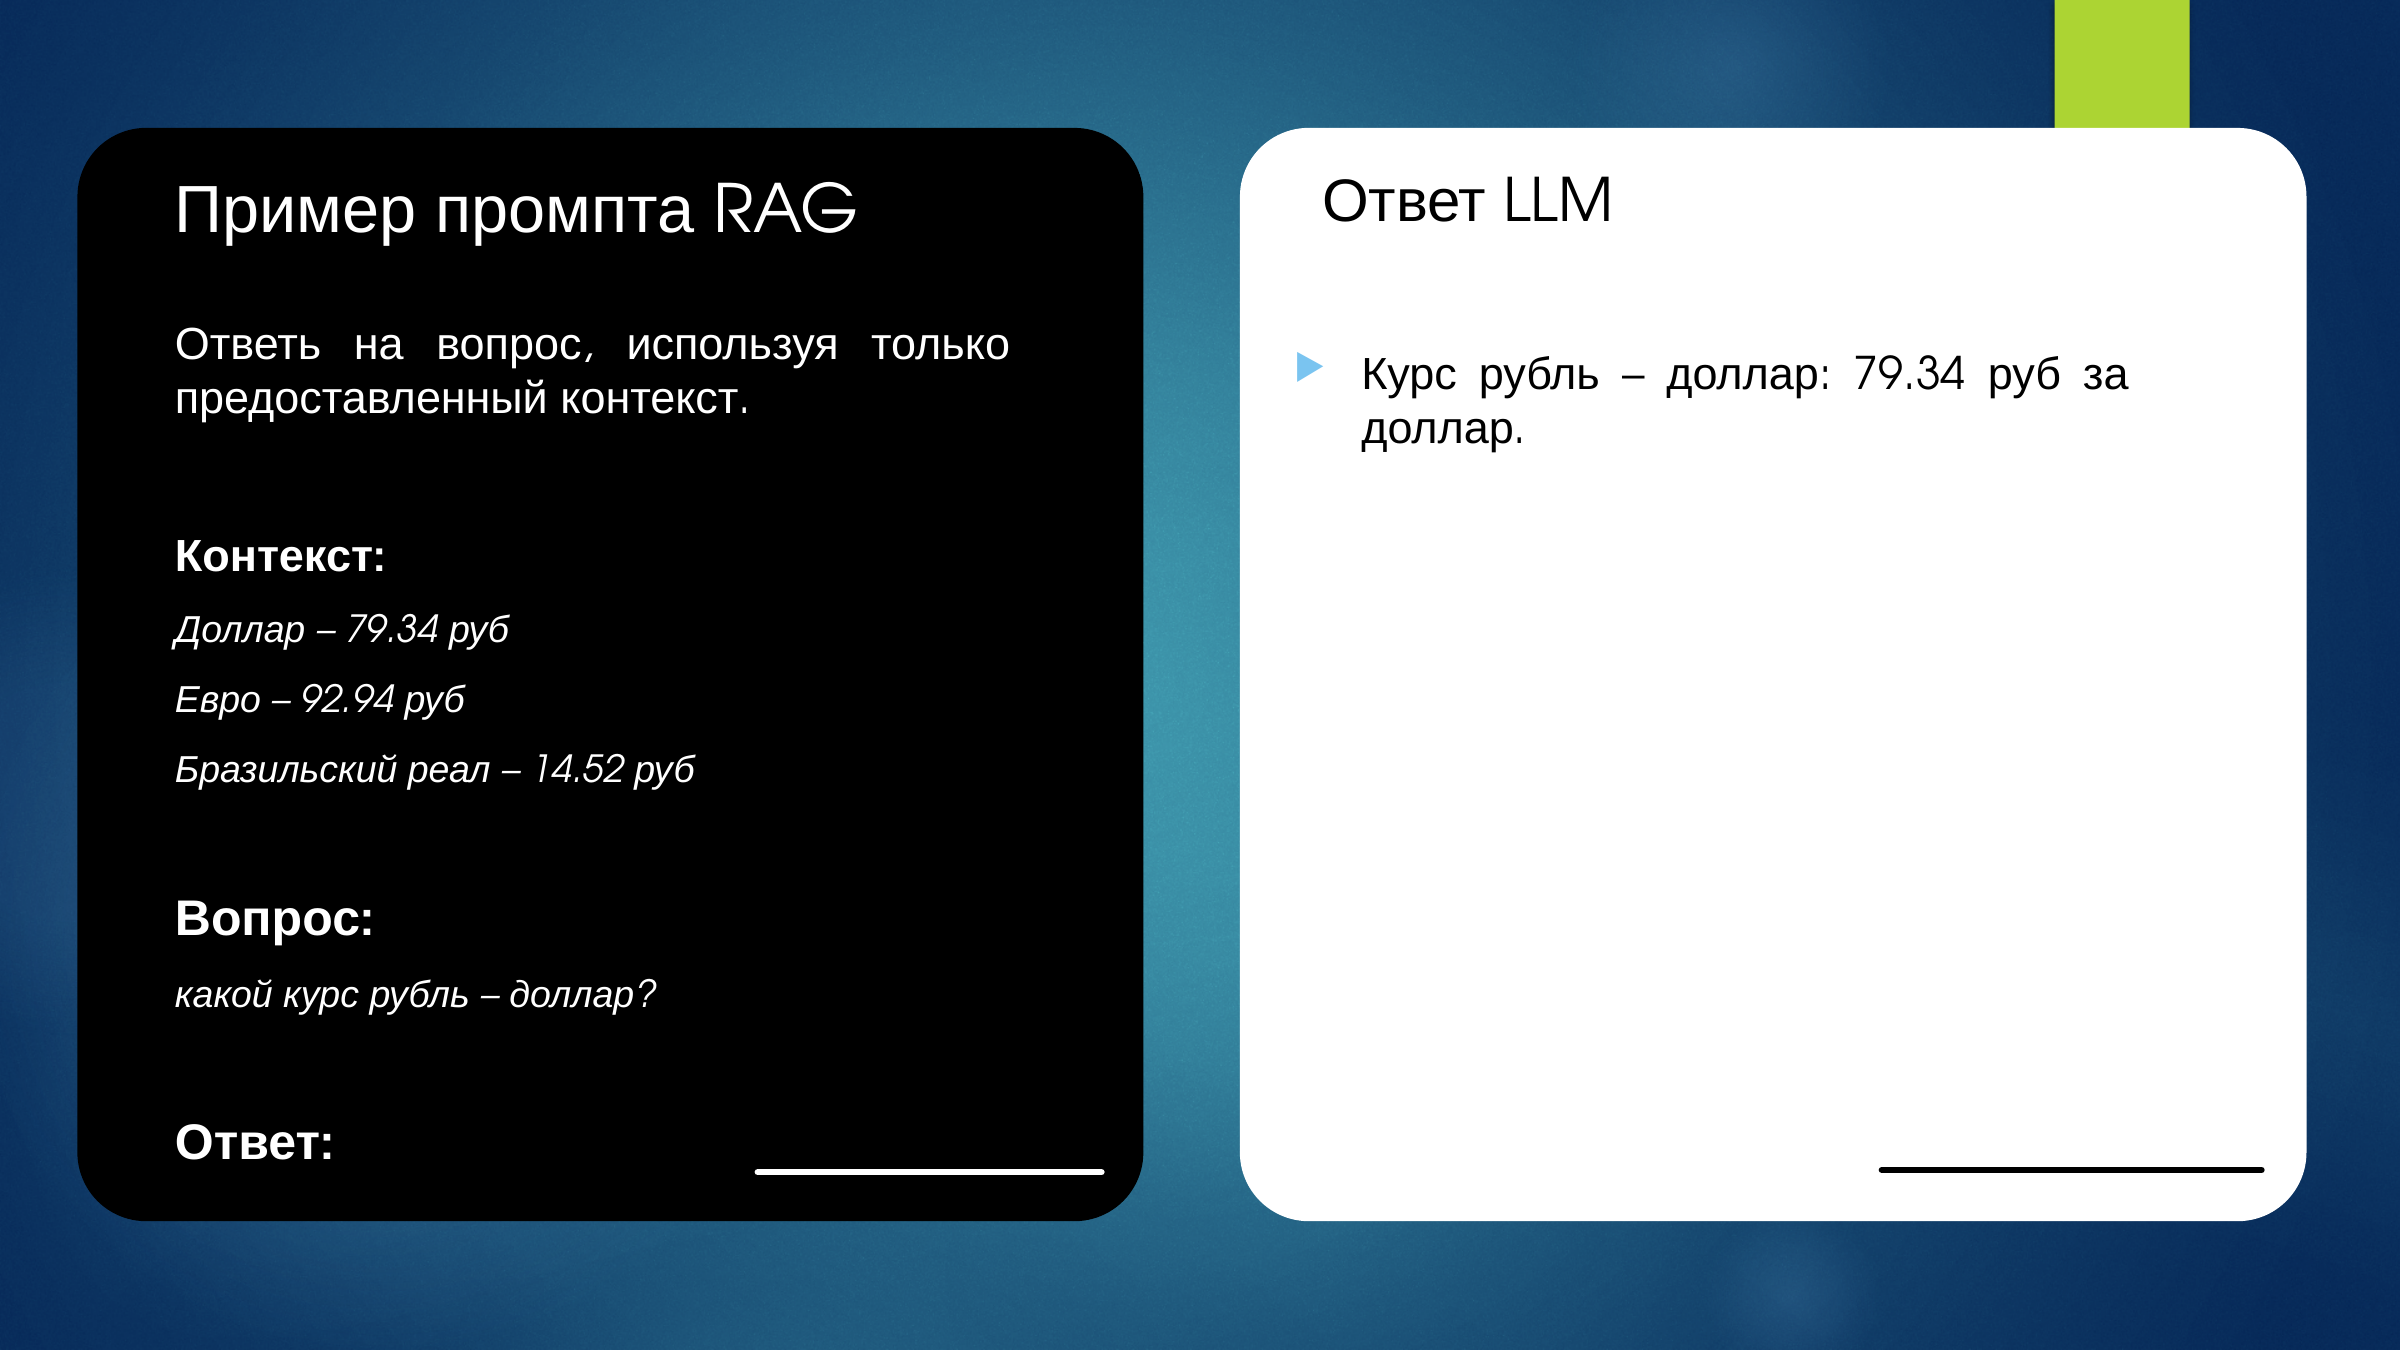

Ответ LLM
Пример промпта RAG
Ответь на вопрос, используя только предоставленный контекст.

Контекст:
Доллар – 79.34 руб
Евро – 92.94 руб
Бразильский реал – 14.52 руб

Вопрос:
какой курс рубль – доллар?

Ответ:
Курс рубль – доллар: 79.34 руб за доллар.